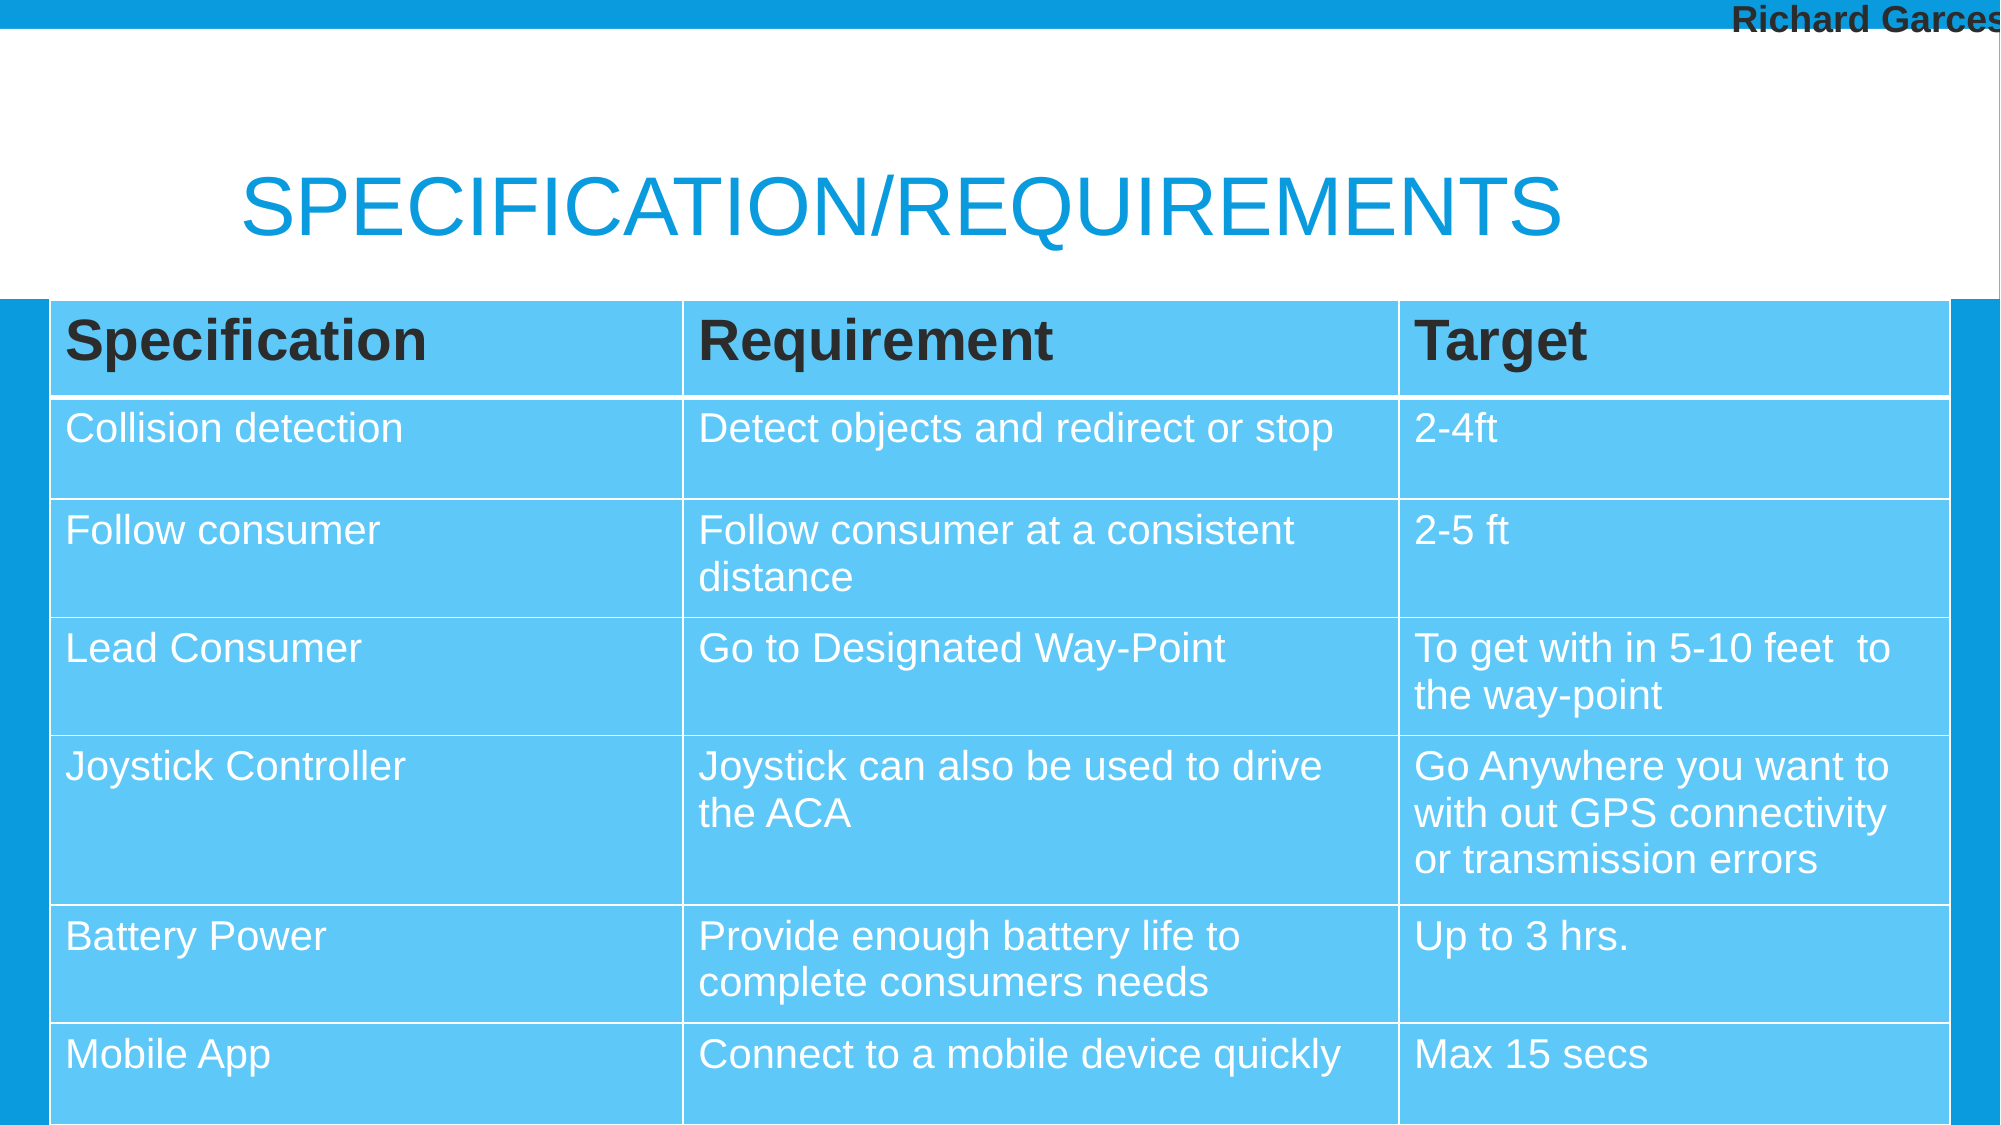

Richard Garces
# Specification/Requirements
| Specification | Requirement | Target |
| --- | --- | --- |
| Collision detection | Detect objects and redirect or stop | 2-4ft |
| Follow consumer | Follow consumer at a consistent distance | 2-5 ft |
| Lead Consumer | Go to Designated Way-Point | To get with in 5-10 feet to the way-point |
| Joystick Controller | Joystick can also be used to drive the ACA | Go Anywhere you want to with out GPS connectivity or transmission errors |
| Battery Power | Provide enough battery life to complete consumers needs | Up to 3 hrs. |
| Mobile App | Connect to a mobile device quickly | Max 15 secs |